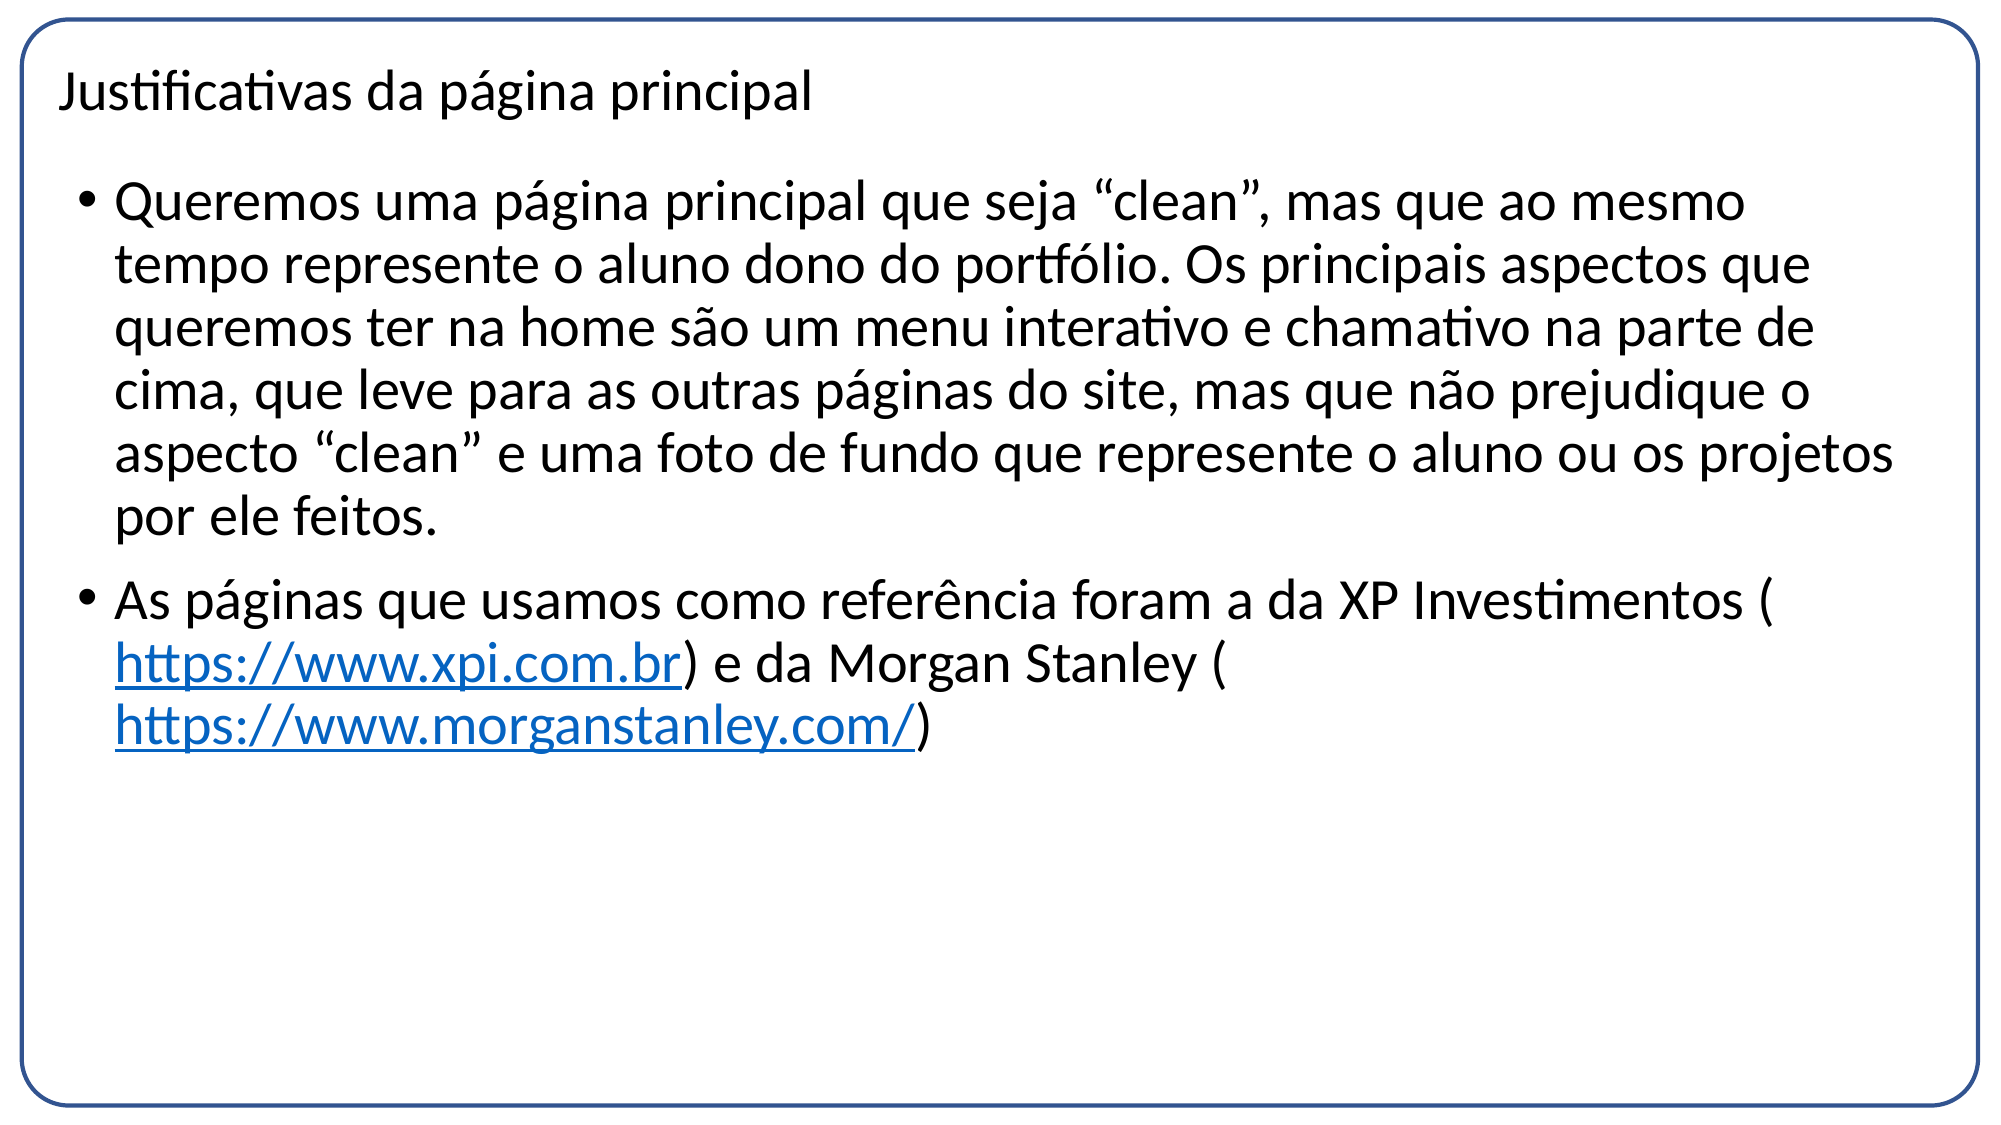

# Justificativas da página principal
Queremos uma página principal que seja “clean”, mas que ao mesmo tempo represente o aluno dono do portfólio. Os principais aspectos que queremos ter na home são um menu interativo e chamativo na parte de cima, que leve para as outras páginas do site, mas que não prejudique o aspecto “clean” e uma foto de fundo que represente o aluno ou os projetos por ele feitos.
As páginas que usamos como referência foram a da XP Investimentos (https://www.xpi.com.br) e da Morgan Stanley (https://www.morganstanley.com/)